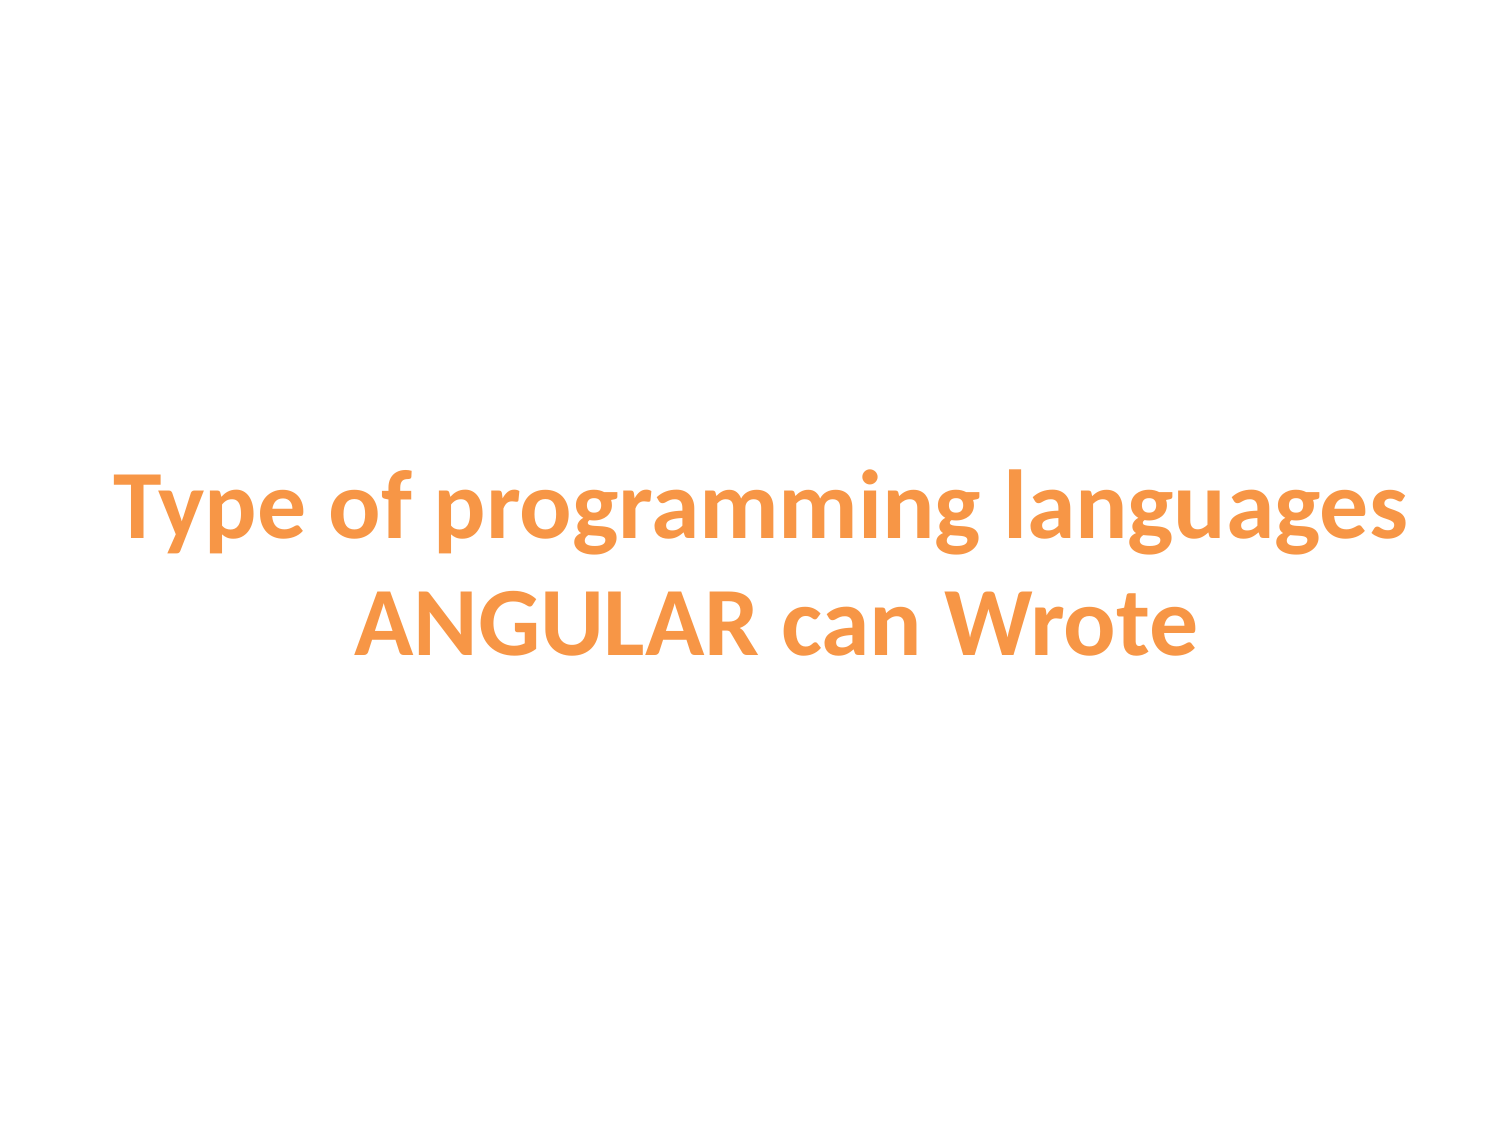

Type of programming languages ANGULAR can Wrote